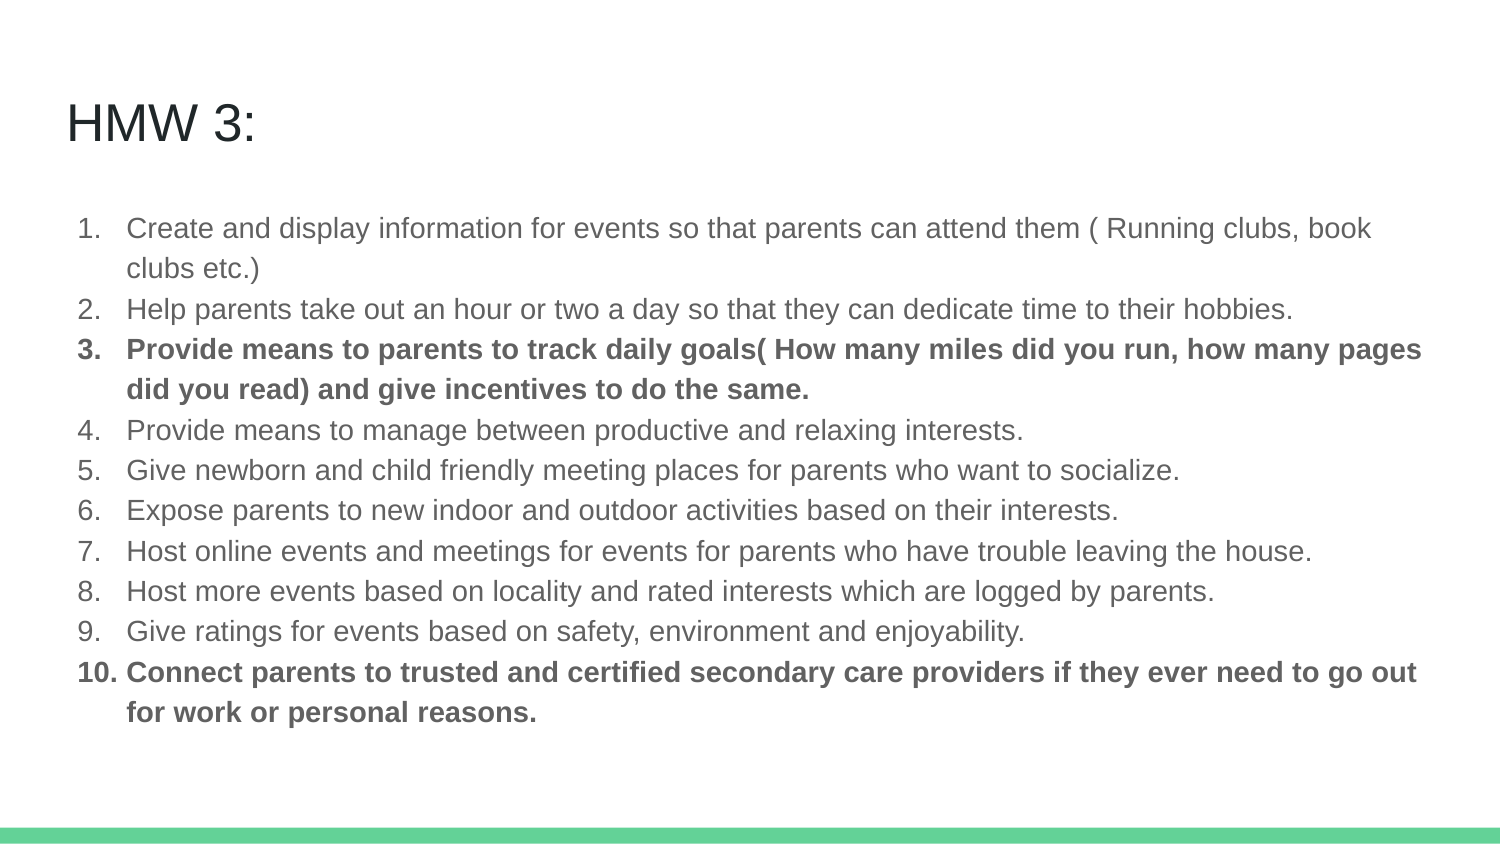

# HMW 3:
Create and display information for events so that parents can attend them ( Running clubs, book clubs etc.)
Help parents take out an hour or two a day so that they can dedicate time to their hobbies.
Provide means to parents to track daily goals( How many miles did you run, how many pages did you read) and give incentives to do the same.
Provide means to manage between productive and relaxing interests.
Give newborn and child friendly meeting places for parents who want to socialize.
Expose parents to new indoor and outdoor activities based on their interests.
Host online events and meetings for events for parents who have trouble leaving the house.
Host more events based on locality and rated interests which are logged by parents.
Give ratings for events based on safety, environment and enjoyability.
Connect parents to trusted and certified secondary care providers if they ever need to go out for work or personal reasons.